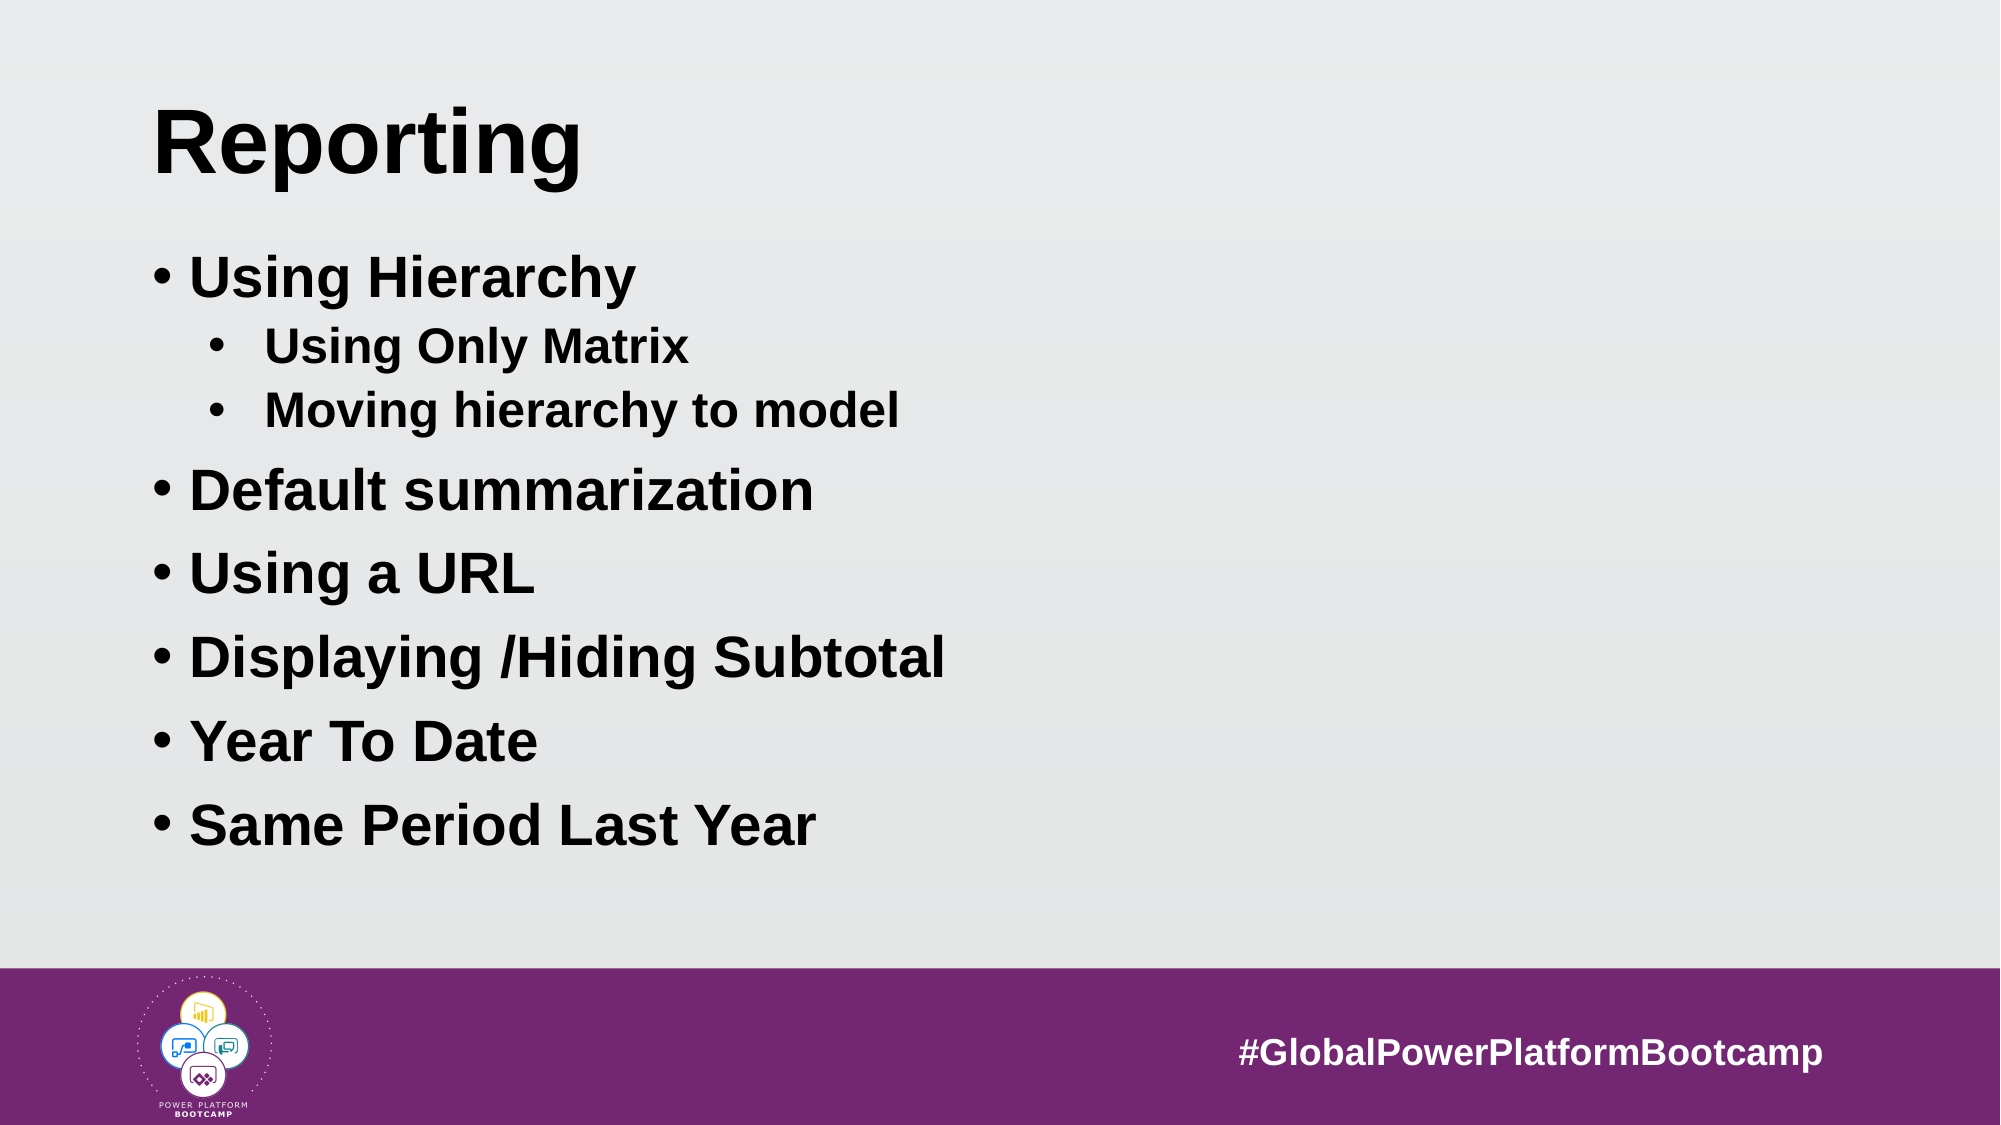

# Reporting
Using Hierarchy
Using Only Matrix
Moving hierarchy to model
Default summarization
Using a URL
Displaying /Hiding Subtotal
Year To Date
Same Period Last Year